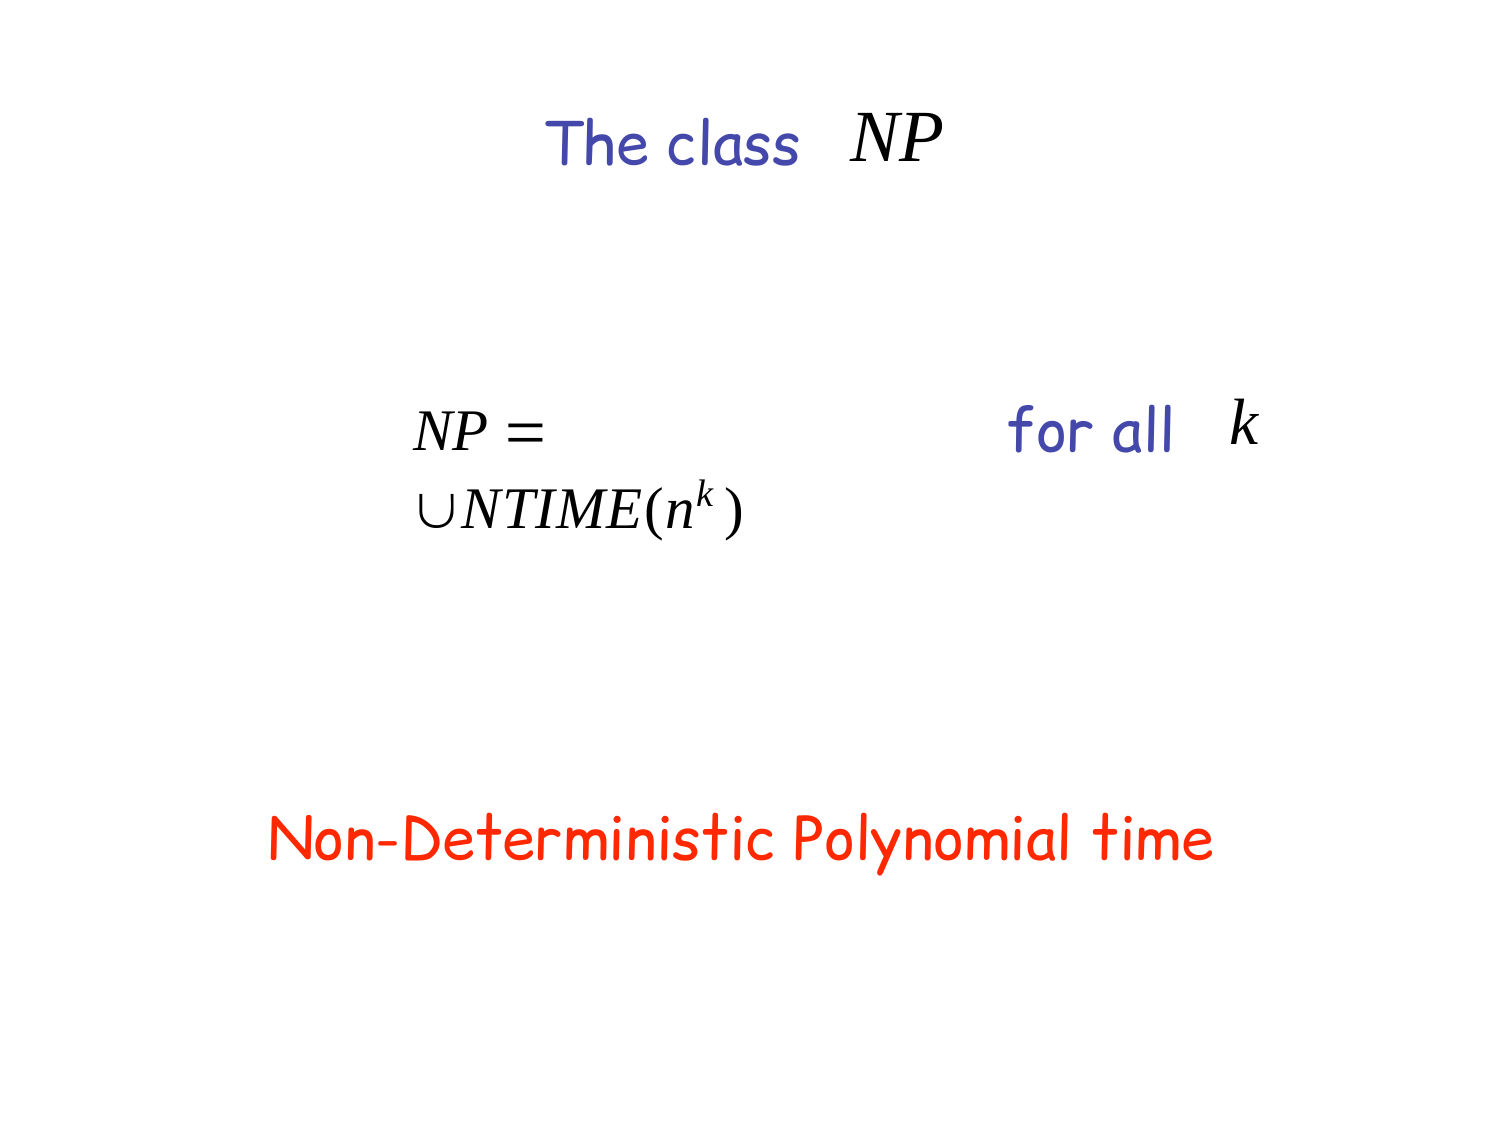

NP
The class
k
NP = ∪NTIME(nk )
for all
Non-Deterministic Polynomial time